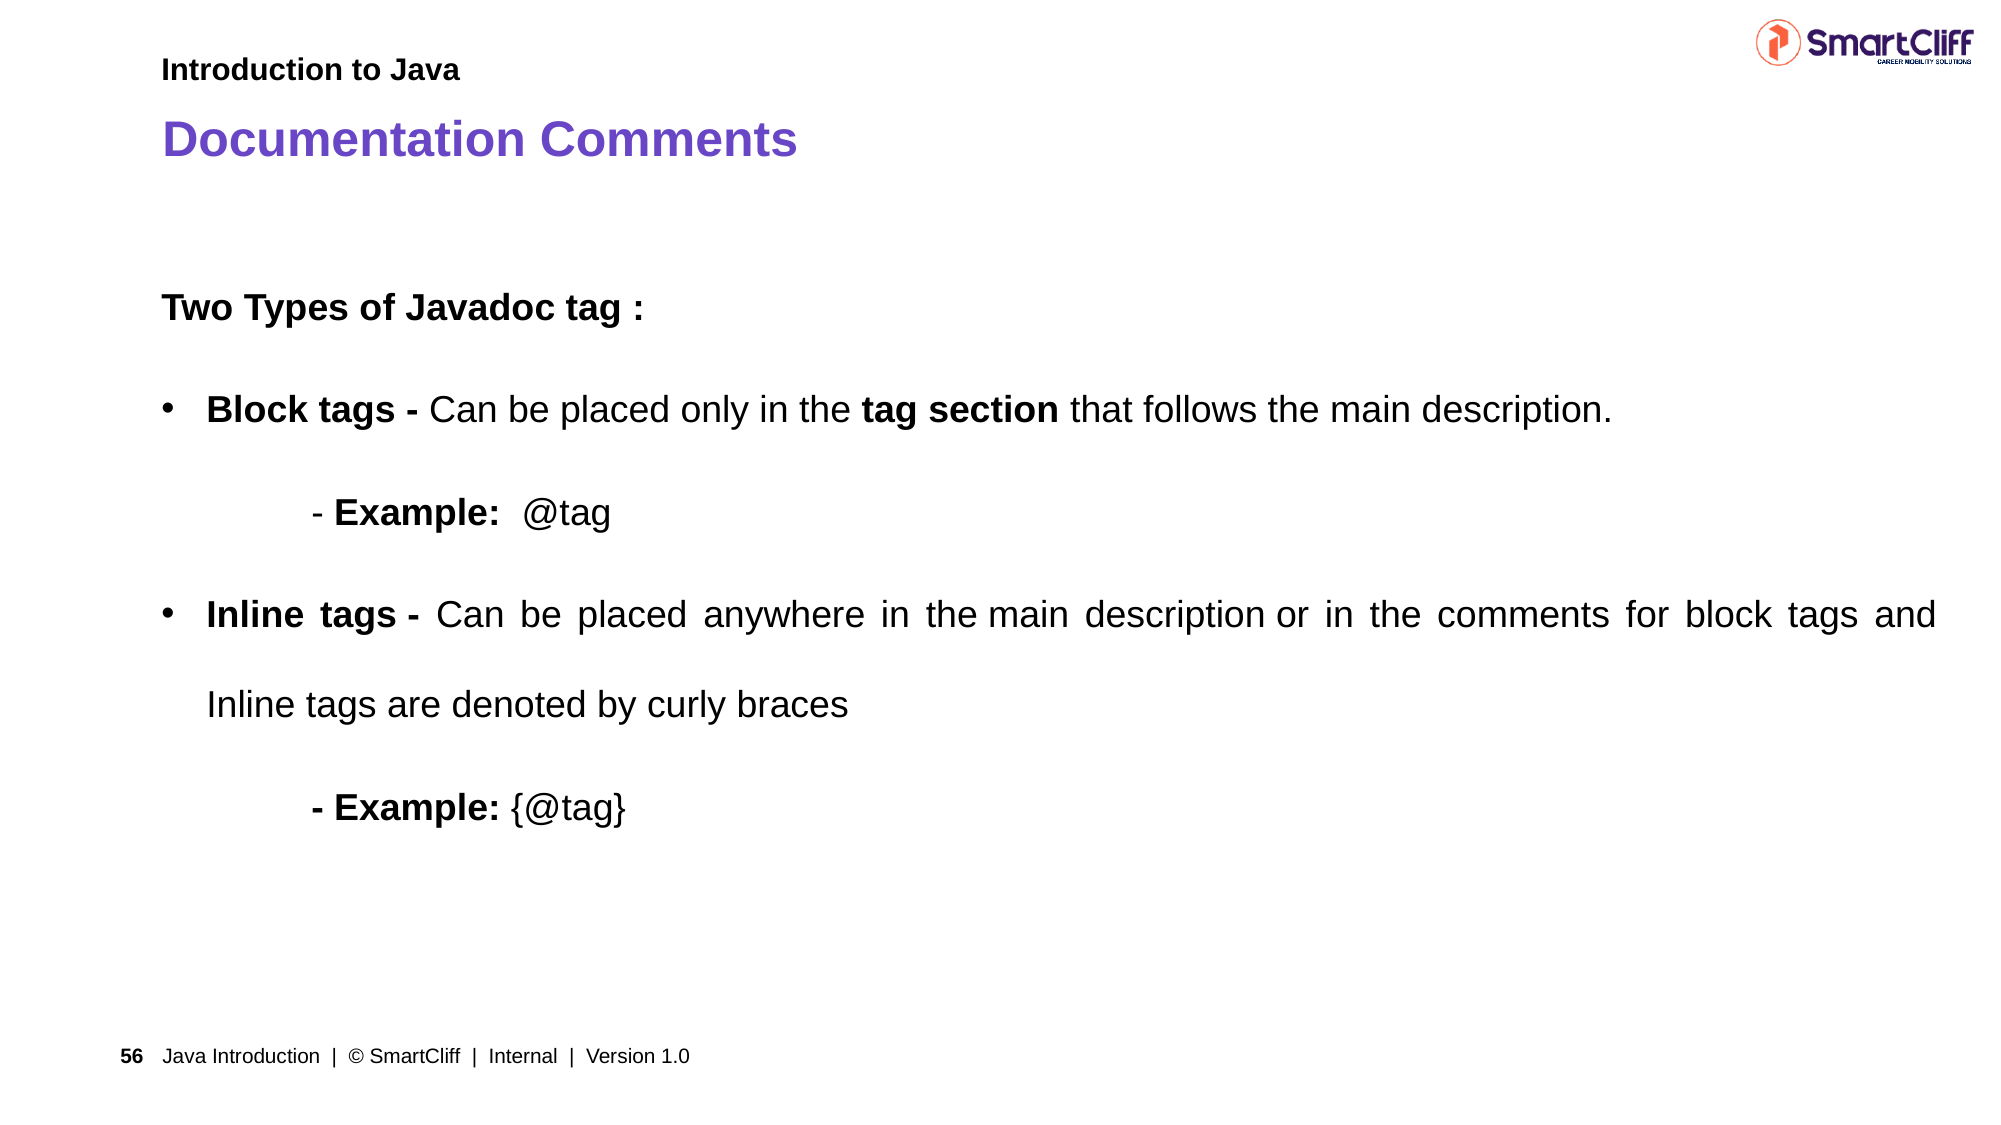

Introduction to Java
# Documentation Comments
Two Types of Javadoc tag :
Block tags - Can be placed only in the tag section that follows the main description.
	- Example:  @tag
Inline tags - Can be placed anywhere in the main description or in the comments for block tags and  Inline tags are denoted by curly braces
	- Example: {@tag}

Java Introduction  |  © SmartCliff  |  Internal  |  Version 1.0
56